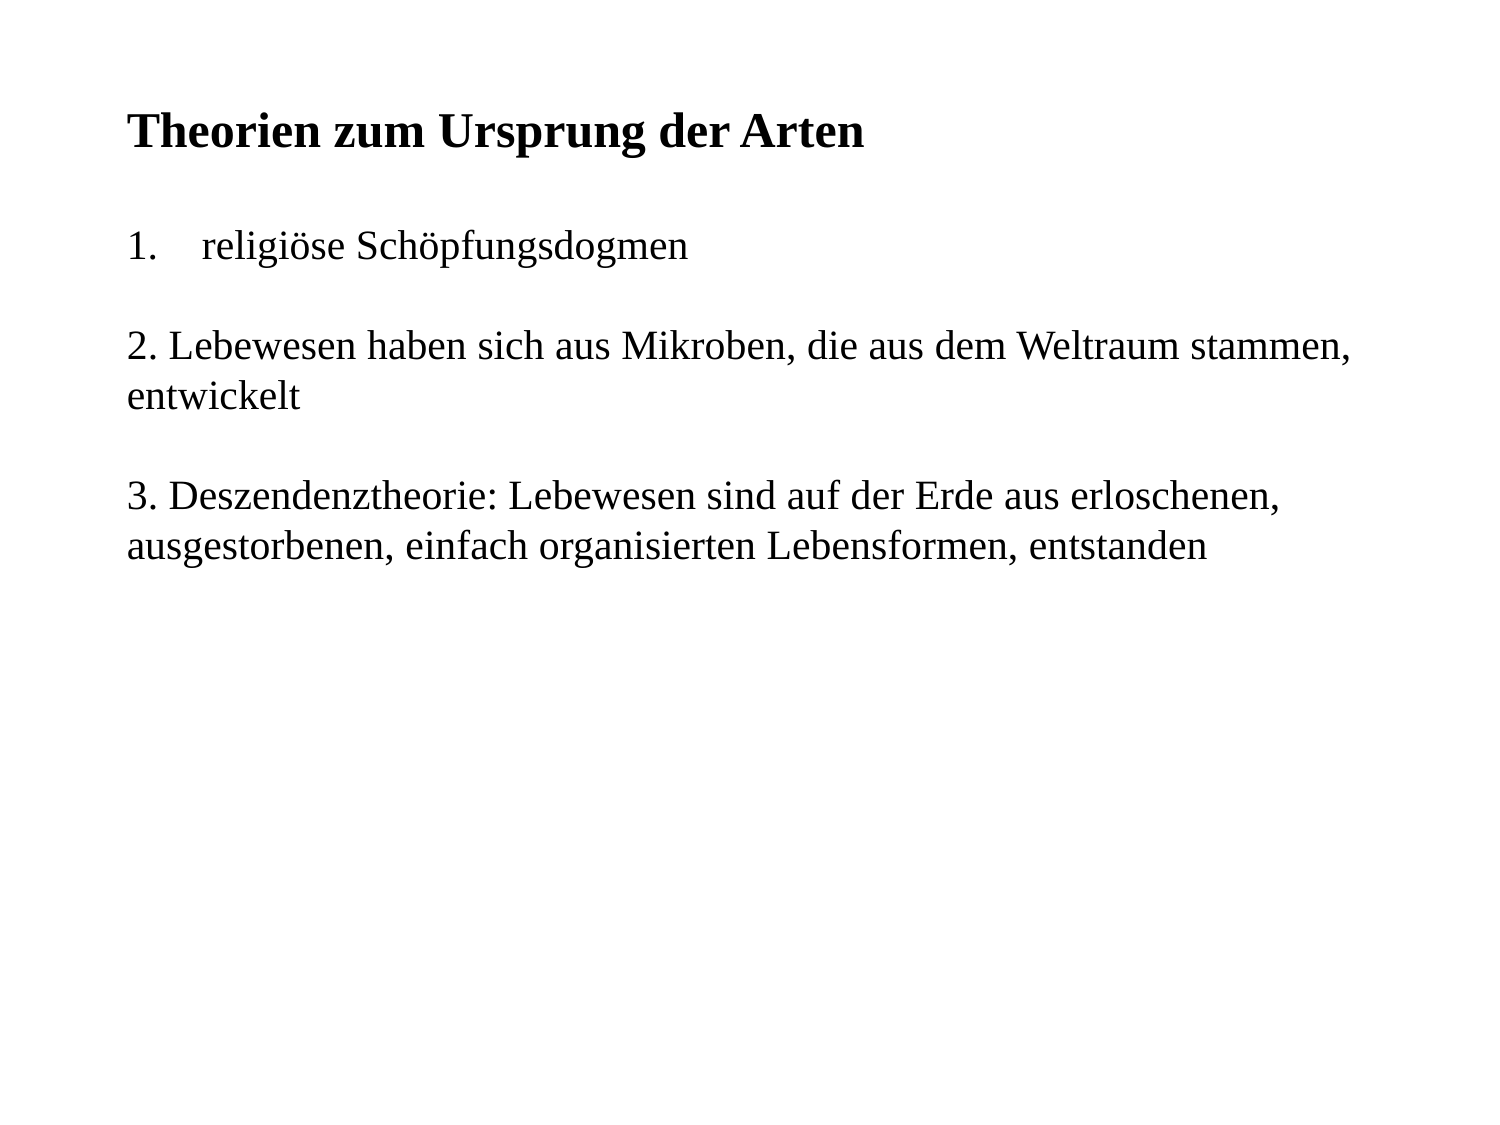

Theorien zum Ursprung der Arten

religiöse Schöpfungsdogmen

2. Lebewesen haben sich aus Mikroben, die aus dem Weltraum stammen, entwickelt

3. Deszendenztheorie: Lebewesen sind auf der Erde aus erloschenen, ausgestorbenen, einfach organisierten Lebensformen, entstanden